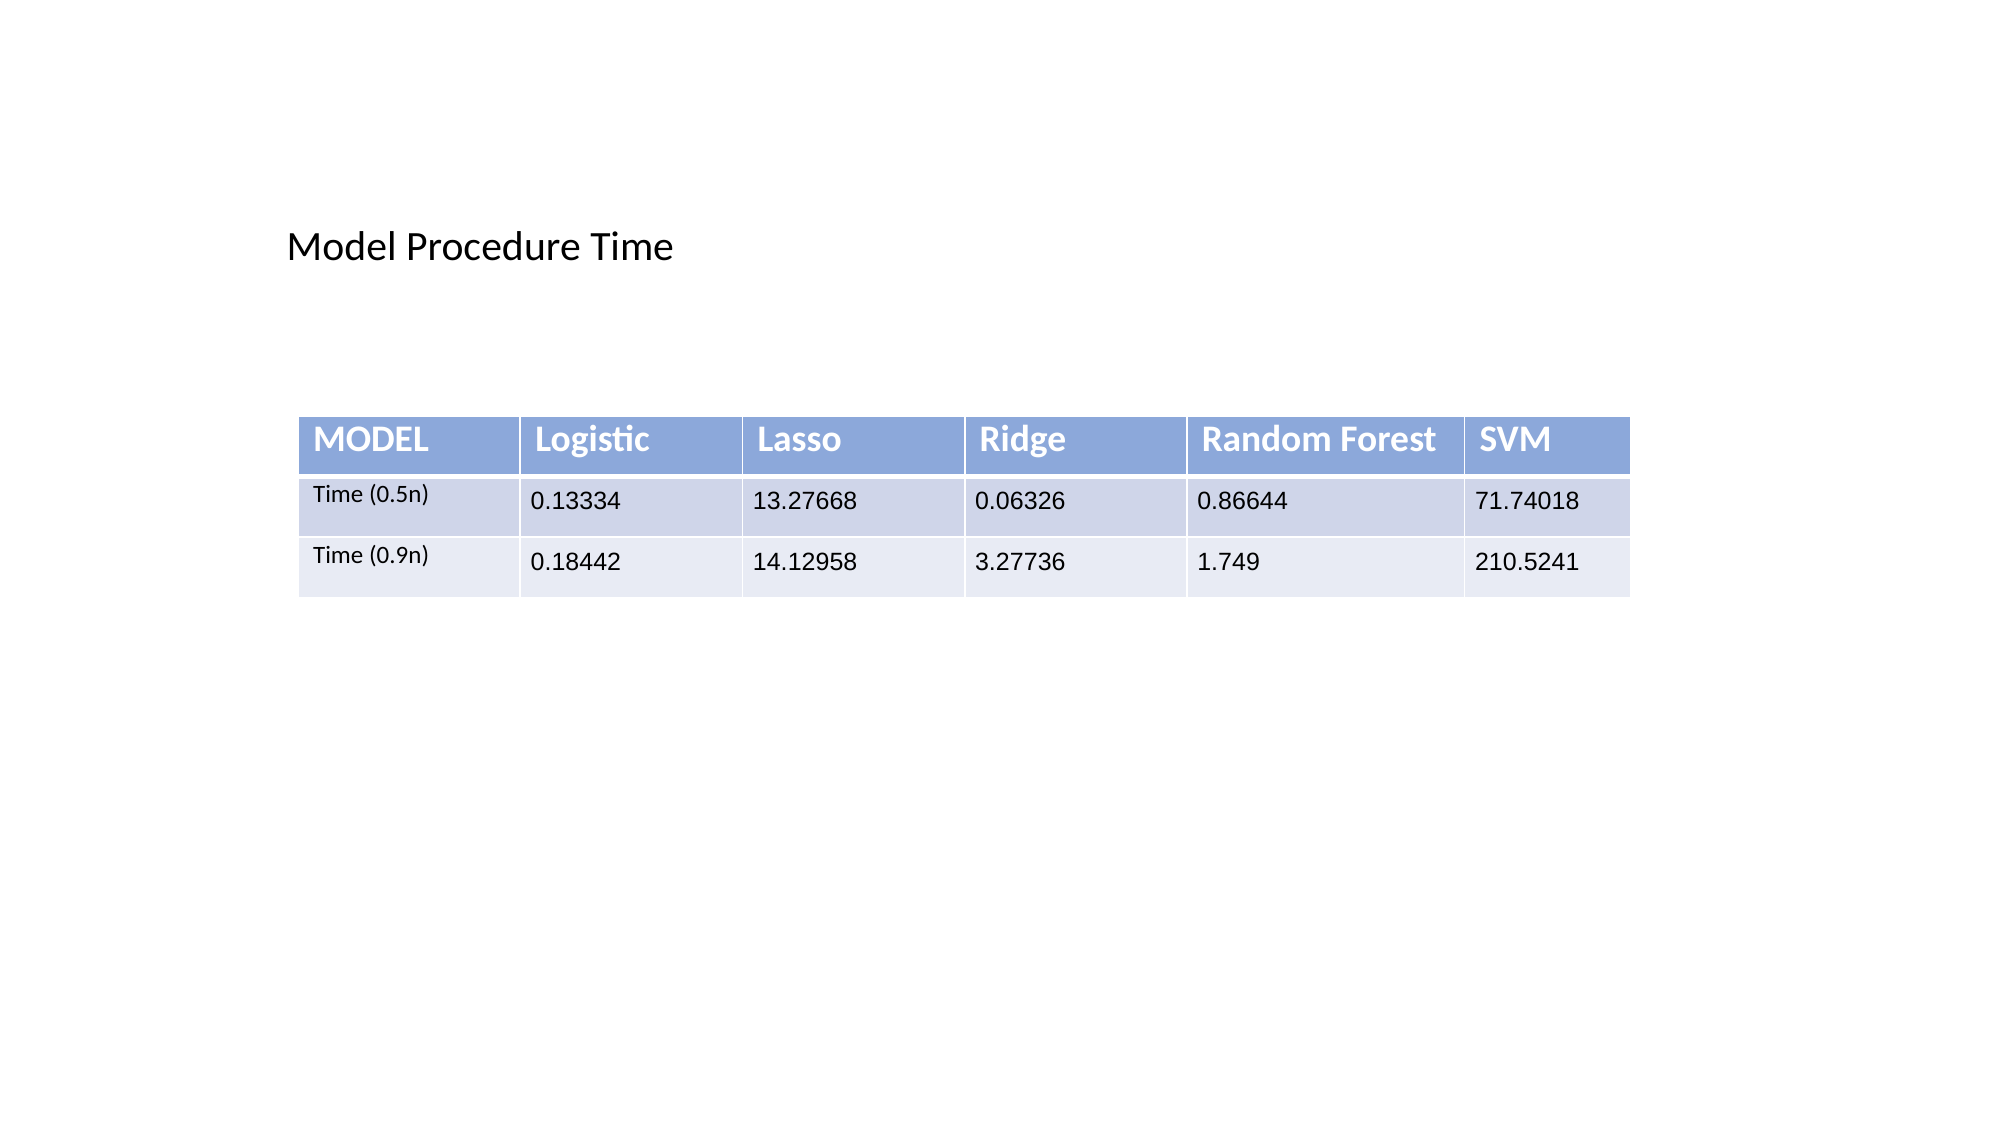

Model Procedure Time
| MODEL | Logistic | Lasso | Ridge | Random Forest | SVM |
| --- | --- | --- | --- | --- | --- |
| Time (0.5n) | 0.13334 | 13.27668 | 0.06326 | 0.86644 | 71.74018 |
| Time (0.9n) | 0.18442 | 14.12958 | 3.27736 | 1.749 | 210.5241 |